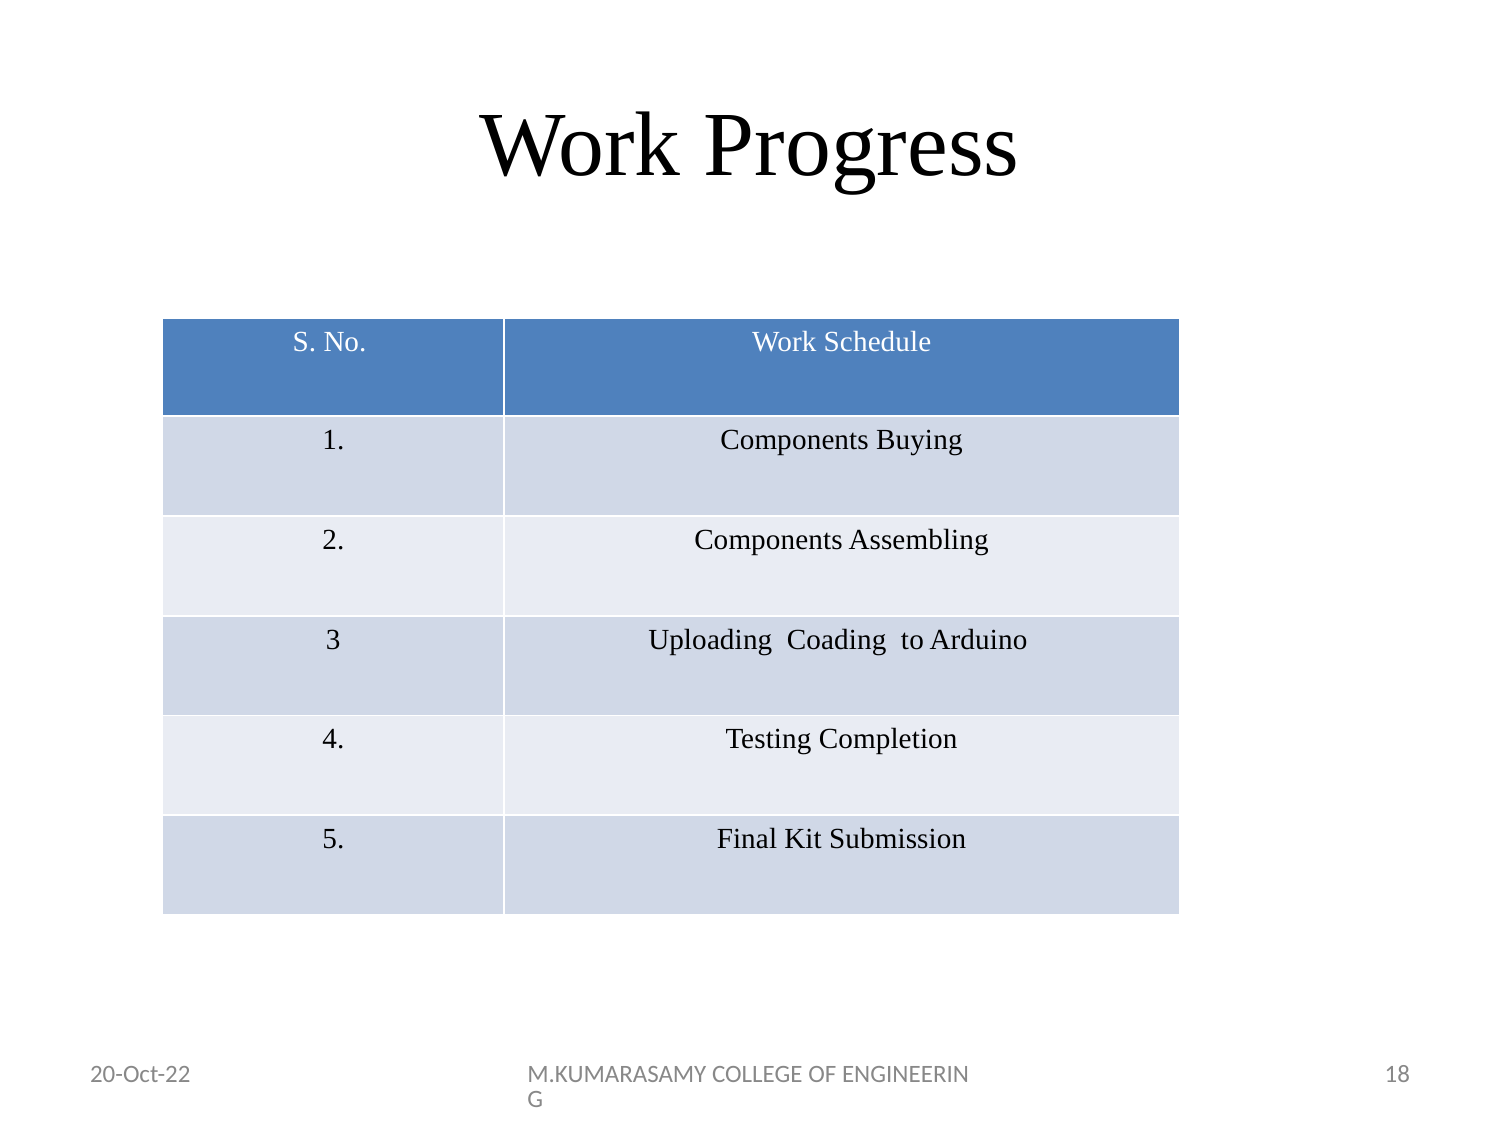

# Work Progress
| S. No. | Work Schedule |
| --- | --- |
| 1. | Components Buying |
| 2. | Components Assembling |
| 3 | Uploading Coading to Arduino |
| 4. | Testing Completion |
| 5. | Final Kit Submission |

20-Oct-22
M.KUMARASAMY COLLEGE OF ENGINEERING
18